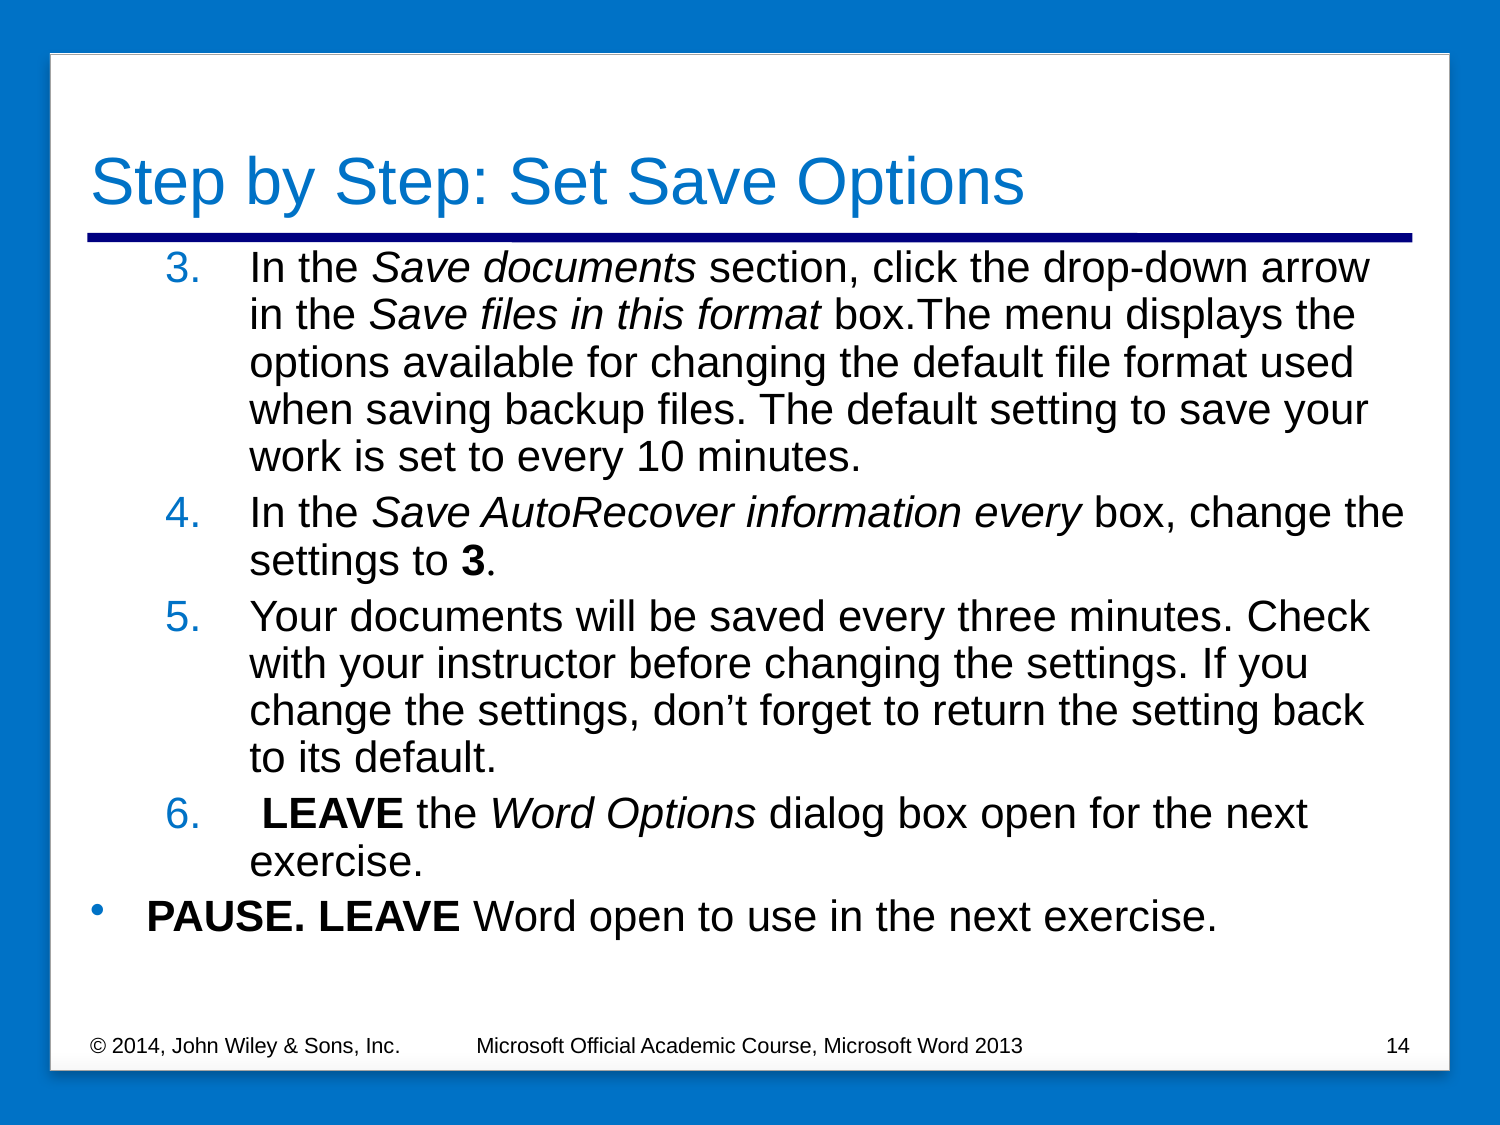

# Step by Step: Set Save Options
In the Save documents section, click the drop-down arrow in the Save files in this format box.The menu displays the options available for changing the default file format used when saving backup files. The default setting to save your work is set to every 10 minutes.
In the Save AutoRecover information every box, change the settings to 3.
Your documents will be saved every three minutes. Check with your instructor before changing the settings. If you change the settings, don’t forget to return the setting back to its default.
 LEAVE the Word Options dialog box open for the next exercise.
PAUSE. LEAVE Word open to use in the next exercise.
© 2014, John Wiley & Sons, Inc.
Microsoft Official Academic Course, Microsoft Word 2013
14